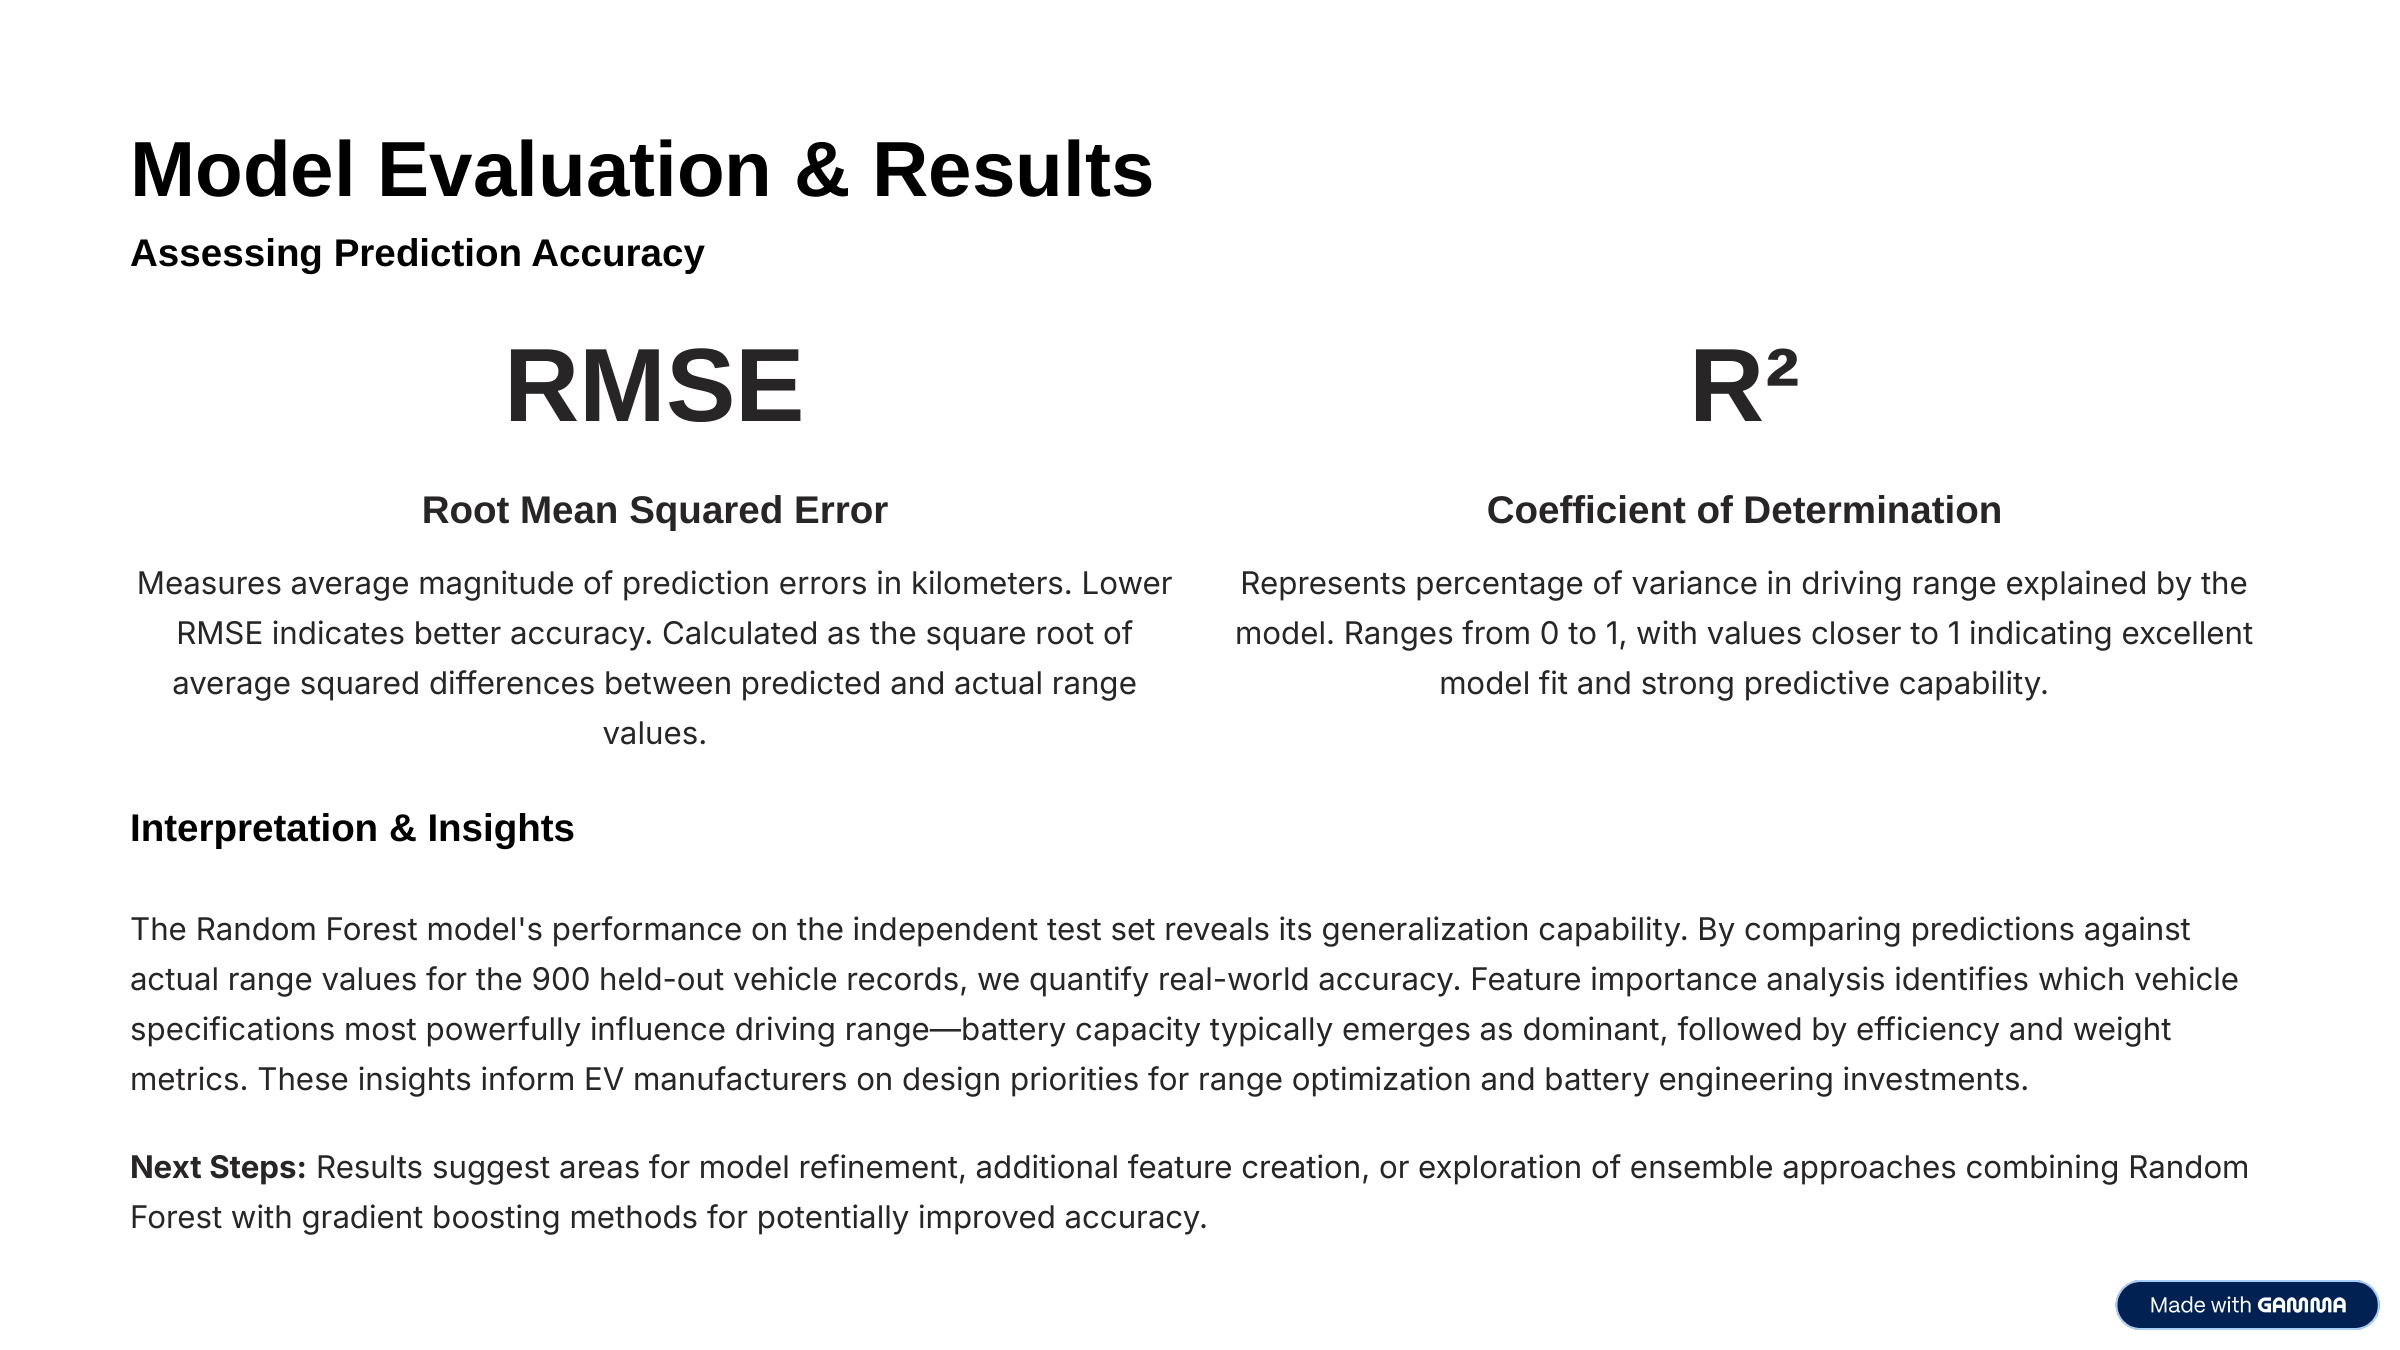

Model Evaluation & Results
Assessing Prediction Accuracy
RMSE
R²
Root Mean Squared Error
Coefficient of Determination
Measures average magnitude of prediction errors in kilometers. Lower RMSE indicates better accuracy. Calculated as the square root of average squared differences between predicted and actual range values.
Represents percentage of variance in driving range explained by the model. Ranges from 0 to 1, with values closer to 1 indicating excellent model fit and strong predictive capability.
Interpretation & Insights
The Random Forest model's performance on the independent test set reveals its generalization capability. By comparing predictions against actual range values for the 900 held-out vehicle records, we quantify real-world accuracy. Feature importance analysis identifies which vehicle specifications most powerfully influence driving range—battery capacity typically emerges as dominant, followed by efficiency and weight metrics. These insights inform EV manufacturers on design priorities for range optimization and battery engineering investments.
Next Steps: Results suggest areas for model refinement, additional feature creation, or exploration of ensemble approaches combining Random Forest with gradient boosting methods for potentially improved accuracy.